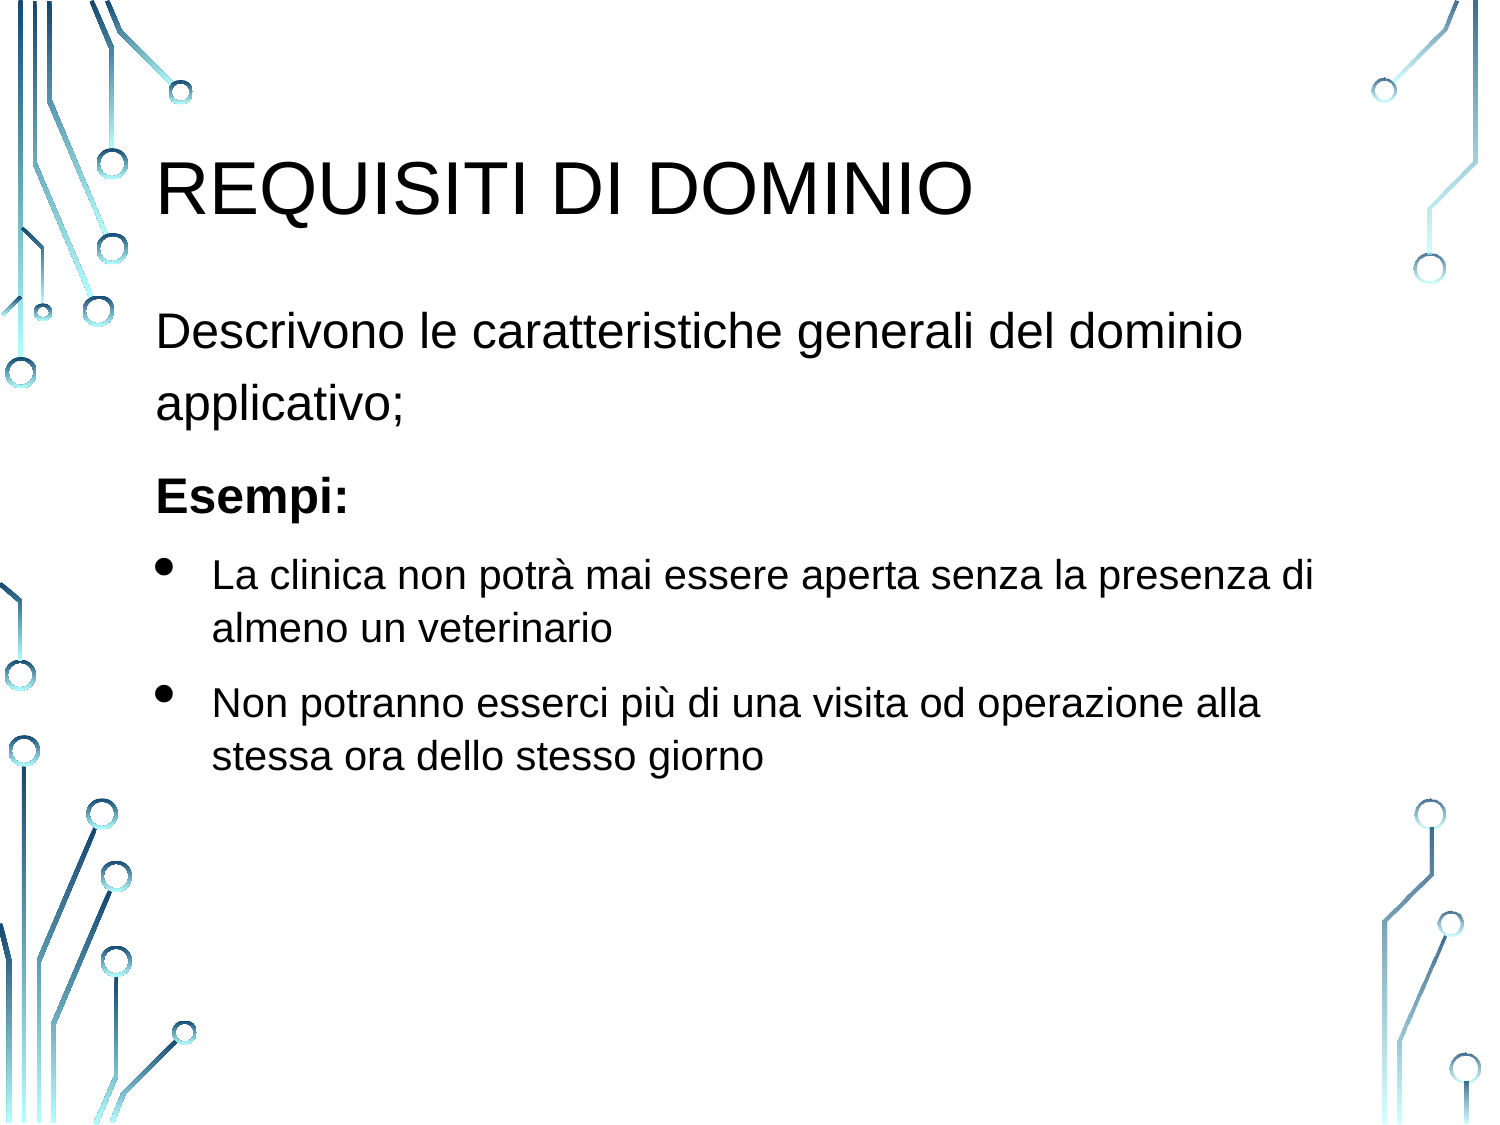

# Requisiti di dominio
Descrivono le caratteristiche generali del dominio applicativo;
Esempi:
La clinica non potrà mai essere aperta senza la presenza di almeno un veterinario
Non potranno esserci più di una visita od operazione alla stessa ora dello stesso giorno